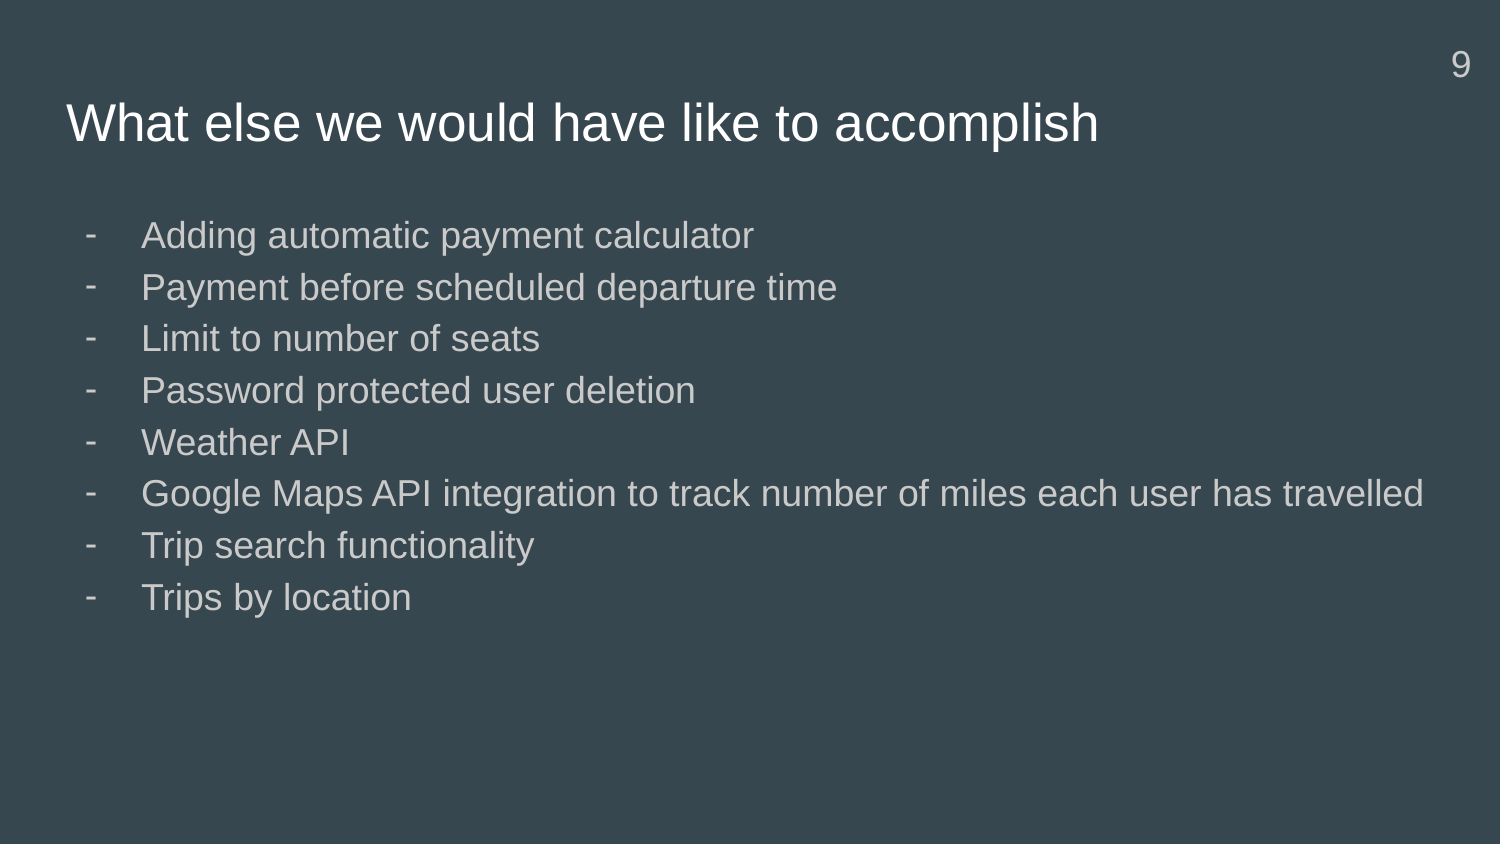

9
# What else we would have like to accomplish
Adding automatic payment calculator
Payment before scheduled departure time
Limit to number of seats
Password protected user deletion
Weather API
Google Maps API integration to track number of miles each user has travelled
Trip search functionality
Trips by location